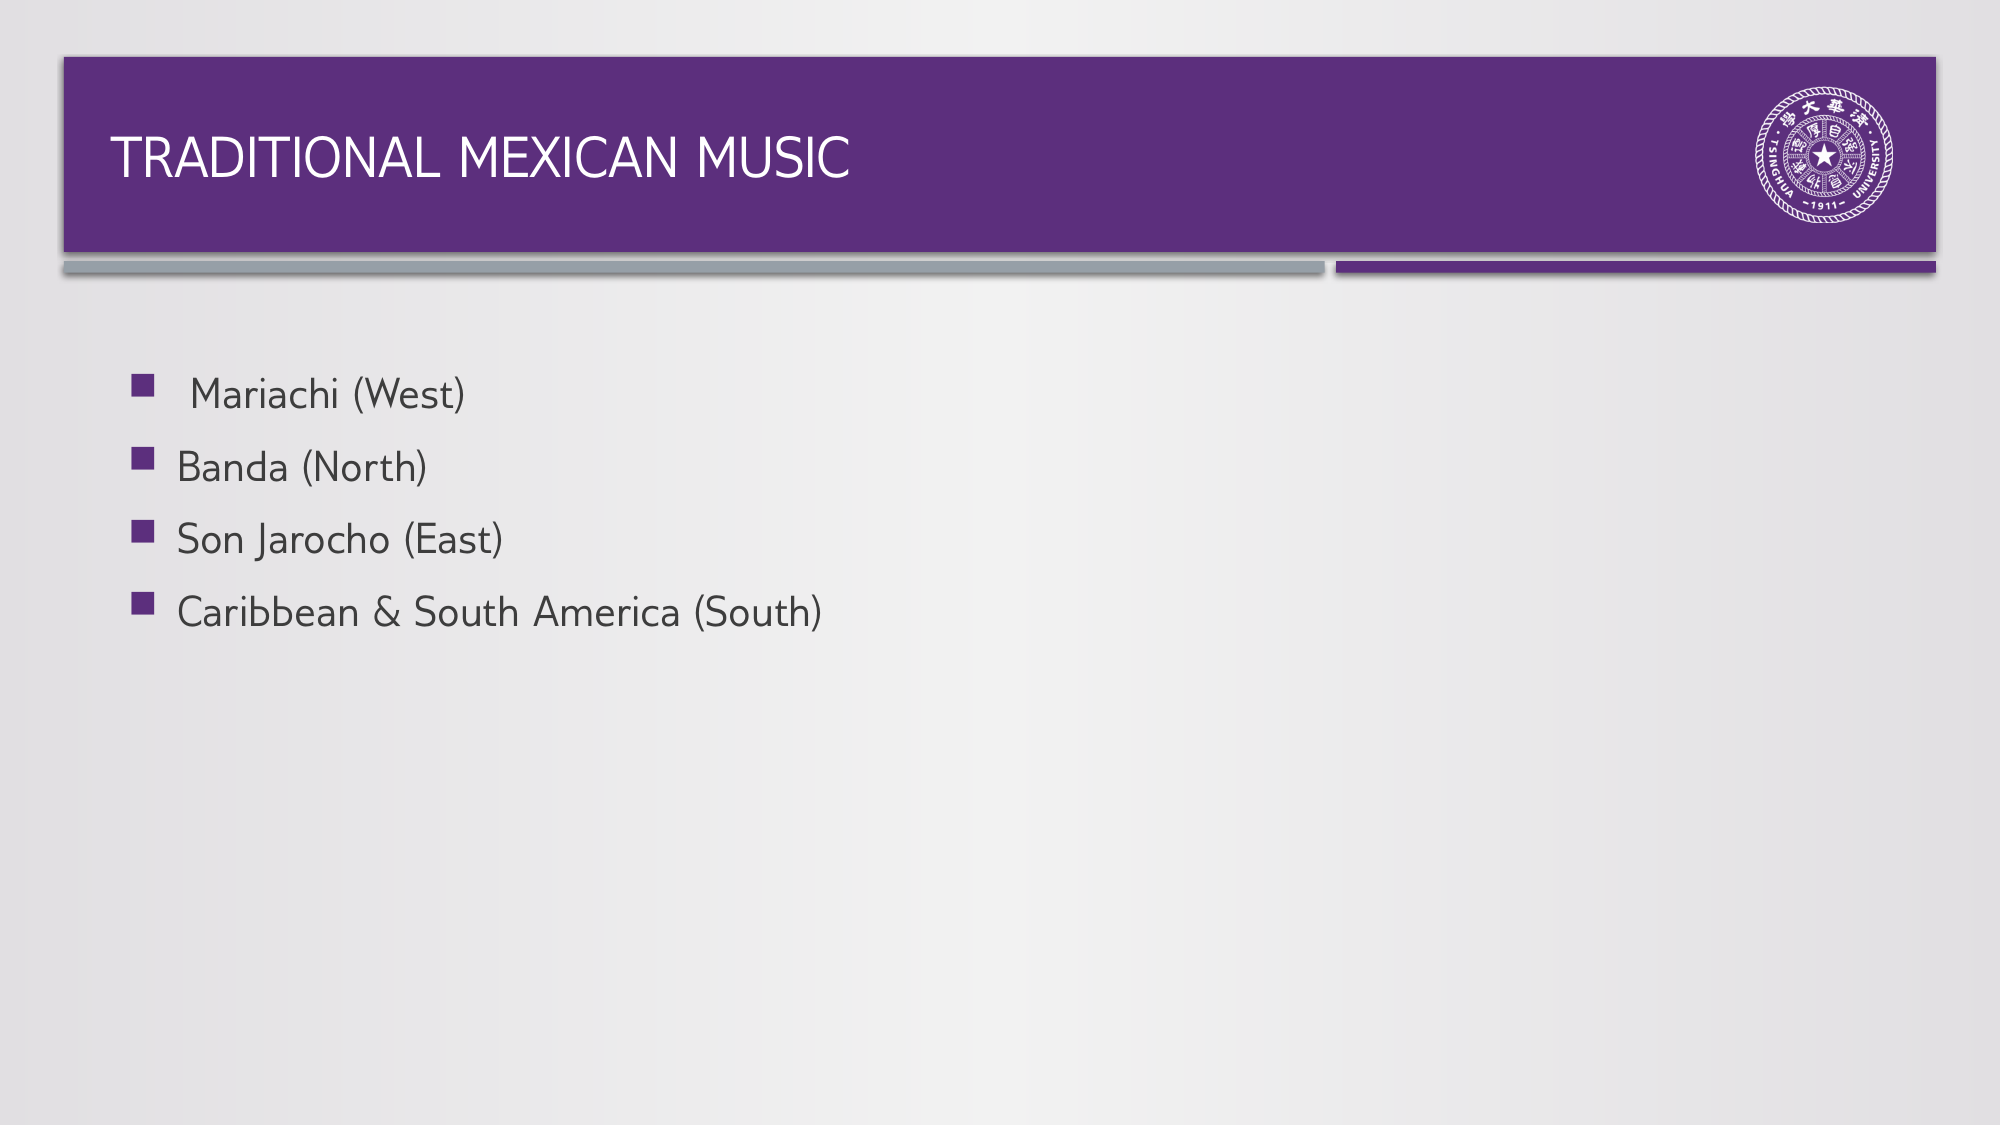

Traditional mexican music
 Mariachi (West)
Banda (North)
Son Jarocho (East)
Caribbean & South America (South)